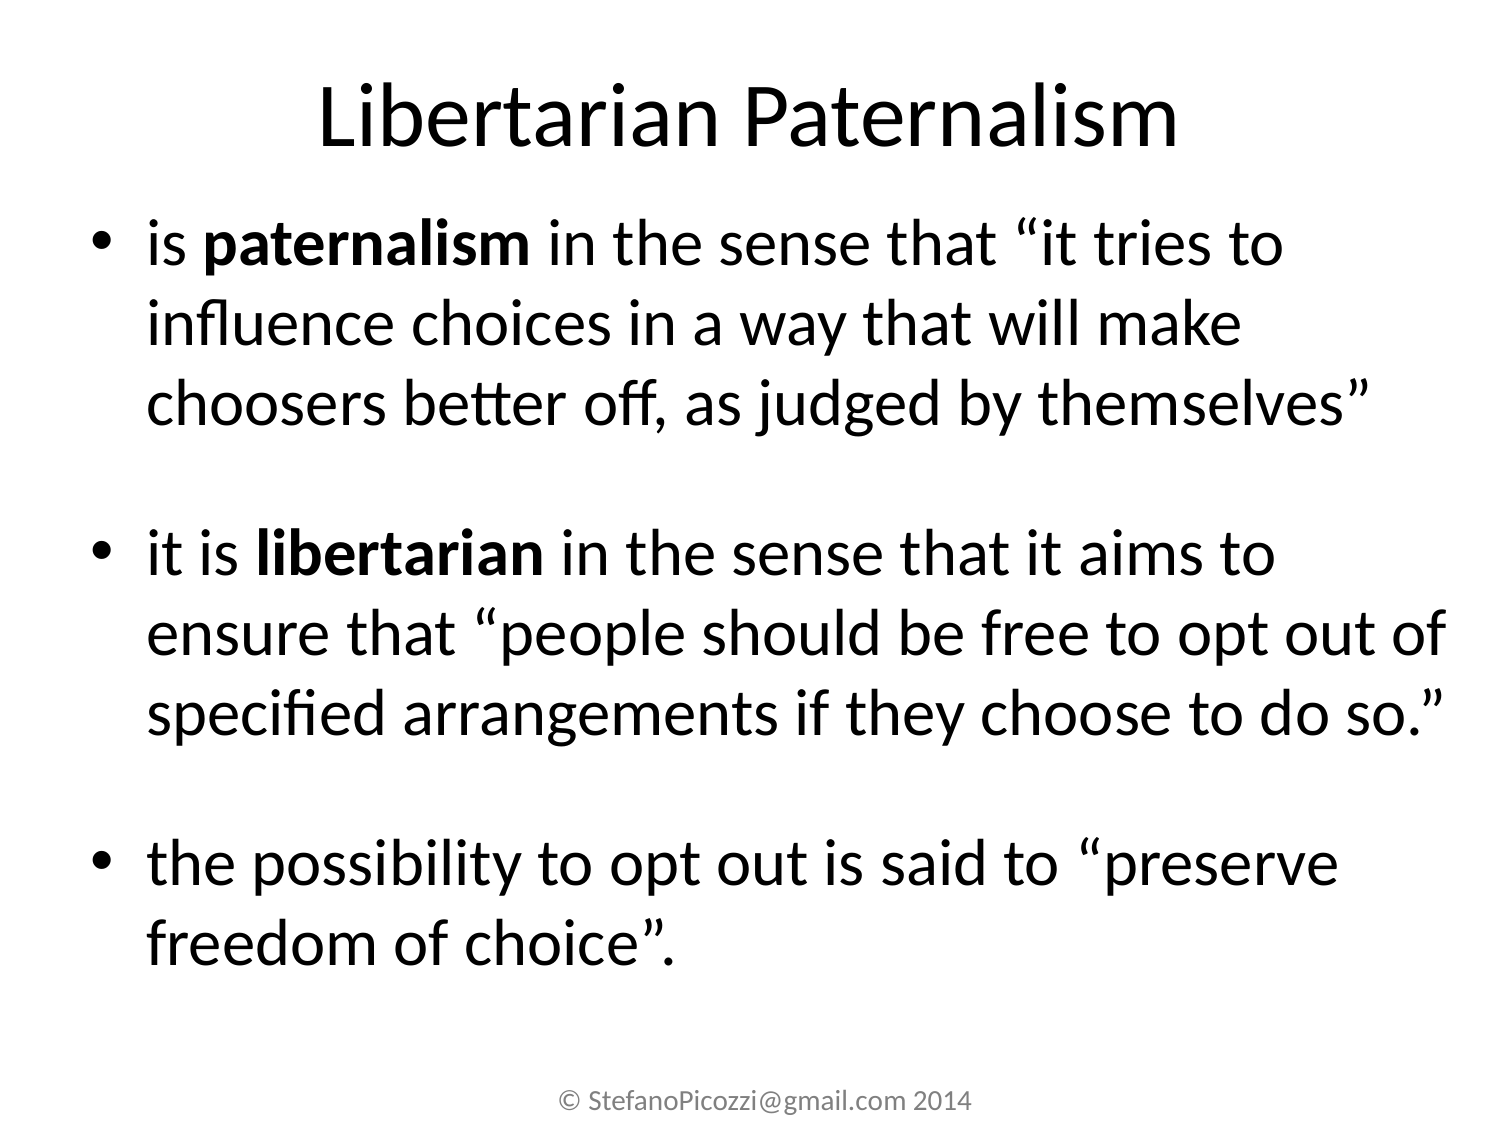

# Libertarian Paternalism
is paternalism in the sense that “it tries to influence choices in a way that will make choosers better off, as judged by themselves”

it is libertarian in the sense that it aims to ensure that “people should be free to opt out of specified arrangements if they choose to do so.”

the possibility to opt out is said to “preserve freedom of choice”.
© StefanoPicozzi@gmail.com 2014